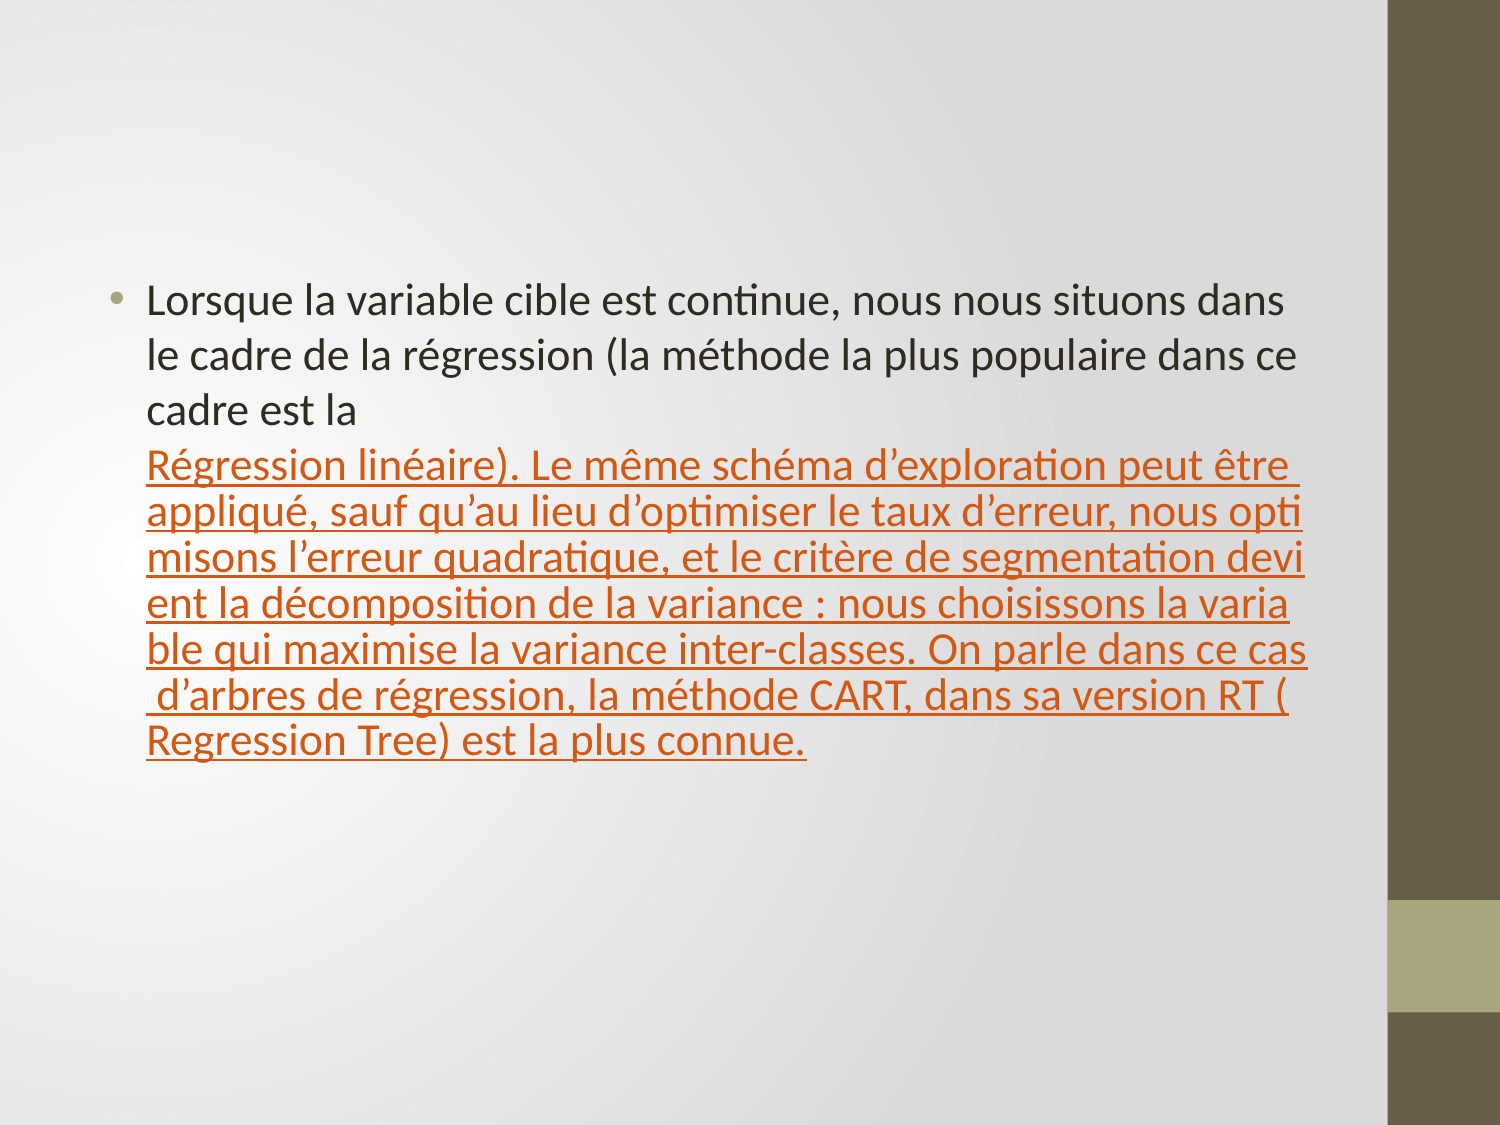

#
Lorsque la variable cible est continue, nous nous situons dans le cadre de la régression (la méthode la plus populaire dans ce cadre est la Régression linéaire). Le même schéma d’exploration peut être appliqué, sauf qu’au lieu d’optimiser le taux d’erreur, nous optimisons l’erreur quadratique, et le critère de segmentation devient la décomposition de la variance : nous choisissons la variable qui maximise la variance inter-classes. On parle dans ce cas d’arbres de régression, la méthode CART, dans sa version RT (Regression Tree) est la plus connue.